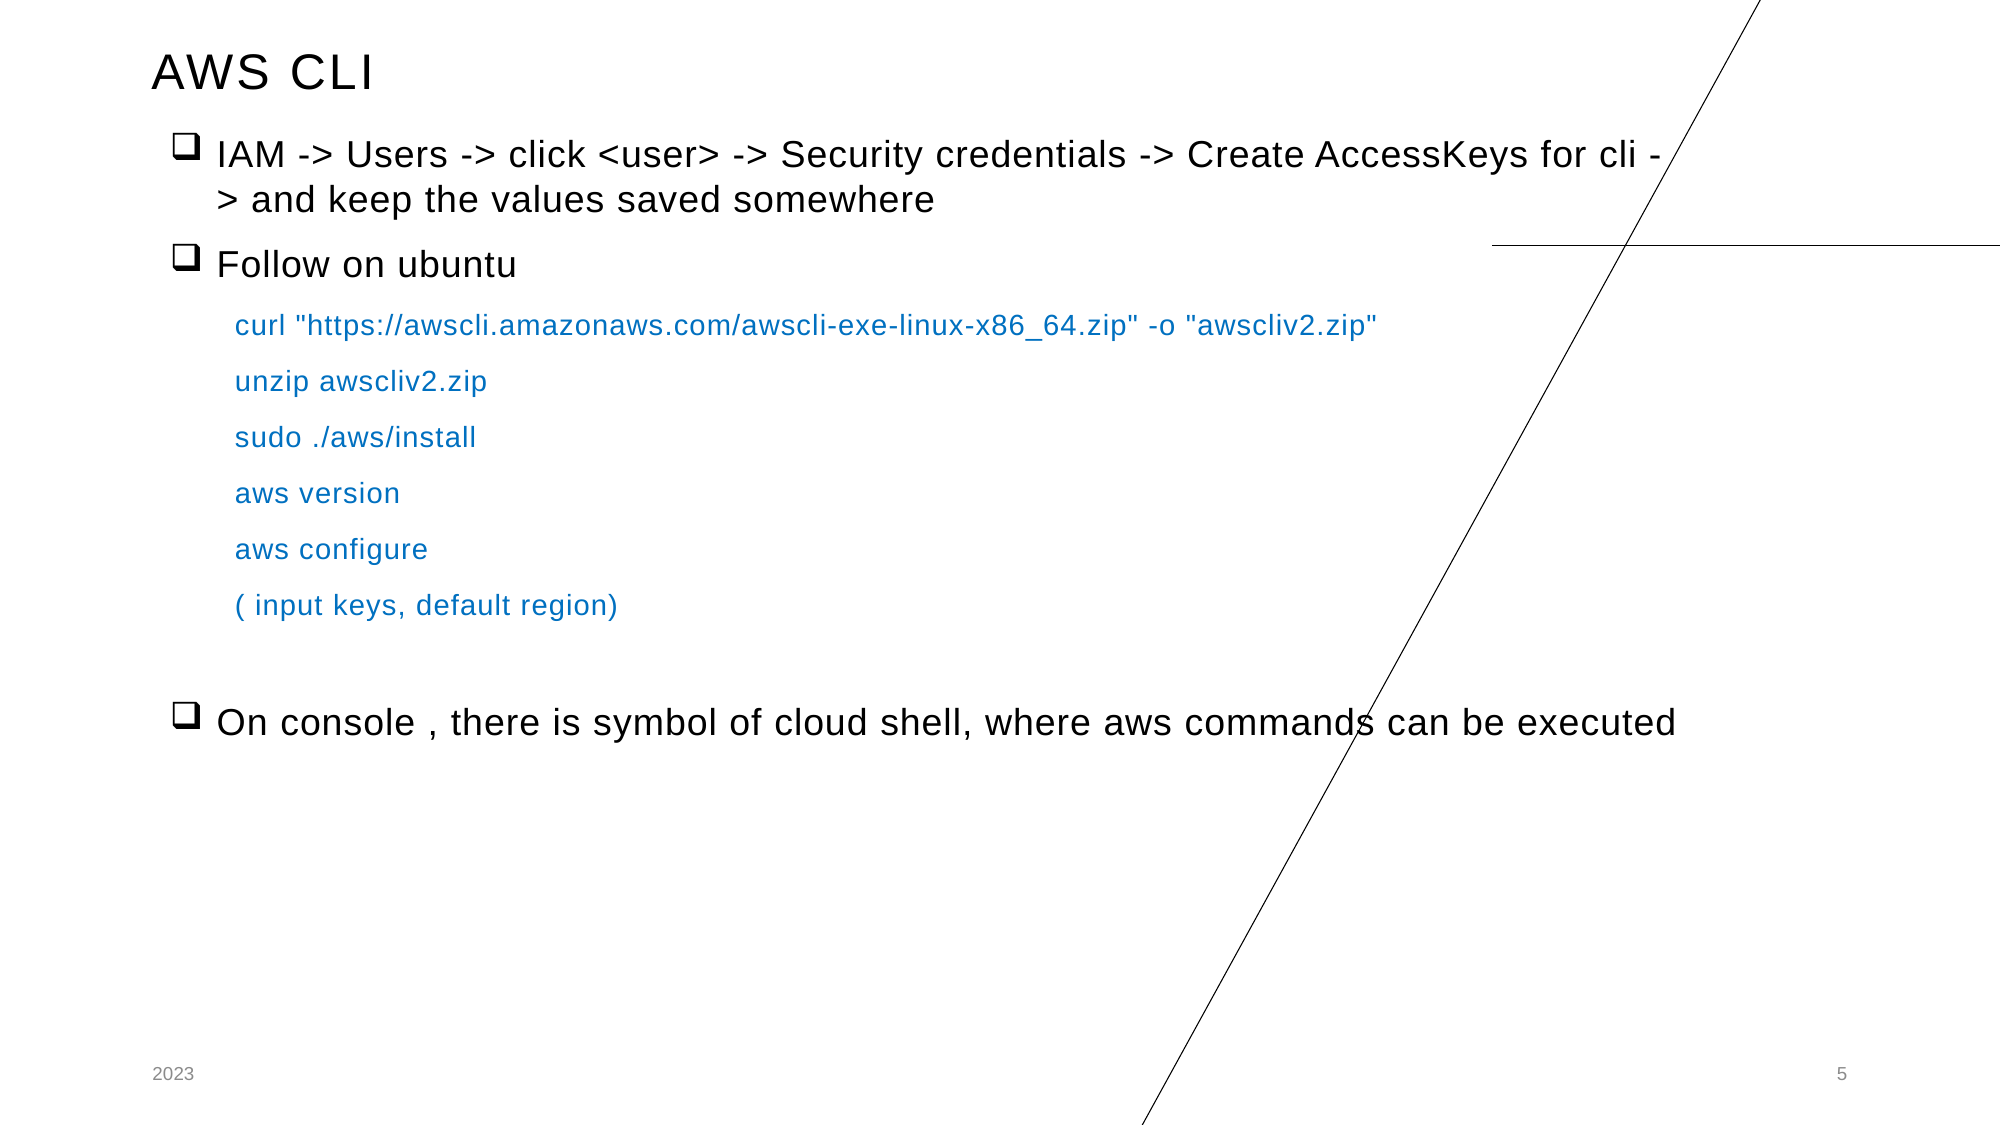

# AWS CLI
IAM -> Users -> click <user> -> Security credentials -> Create AccessKeys for cli -> and keep the values saved somewhere
Follow on ubuntu
       curl "https://awscli.amazonaws.com/awscli-exe-linux-x86_64.zip" -o "awscliv2.zip"
       unzip awscliv2.zip
       sudo ./aws/install
       aws version
       aws configure
       ( input keys, default region)

On console , there is symbol of cloud shell, where aws commands can be executed

2023
5